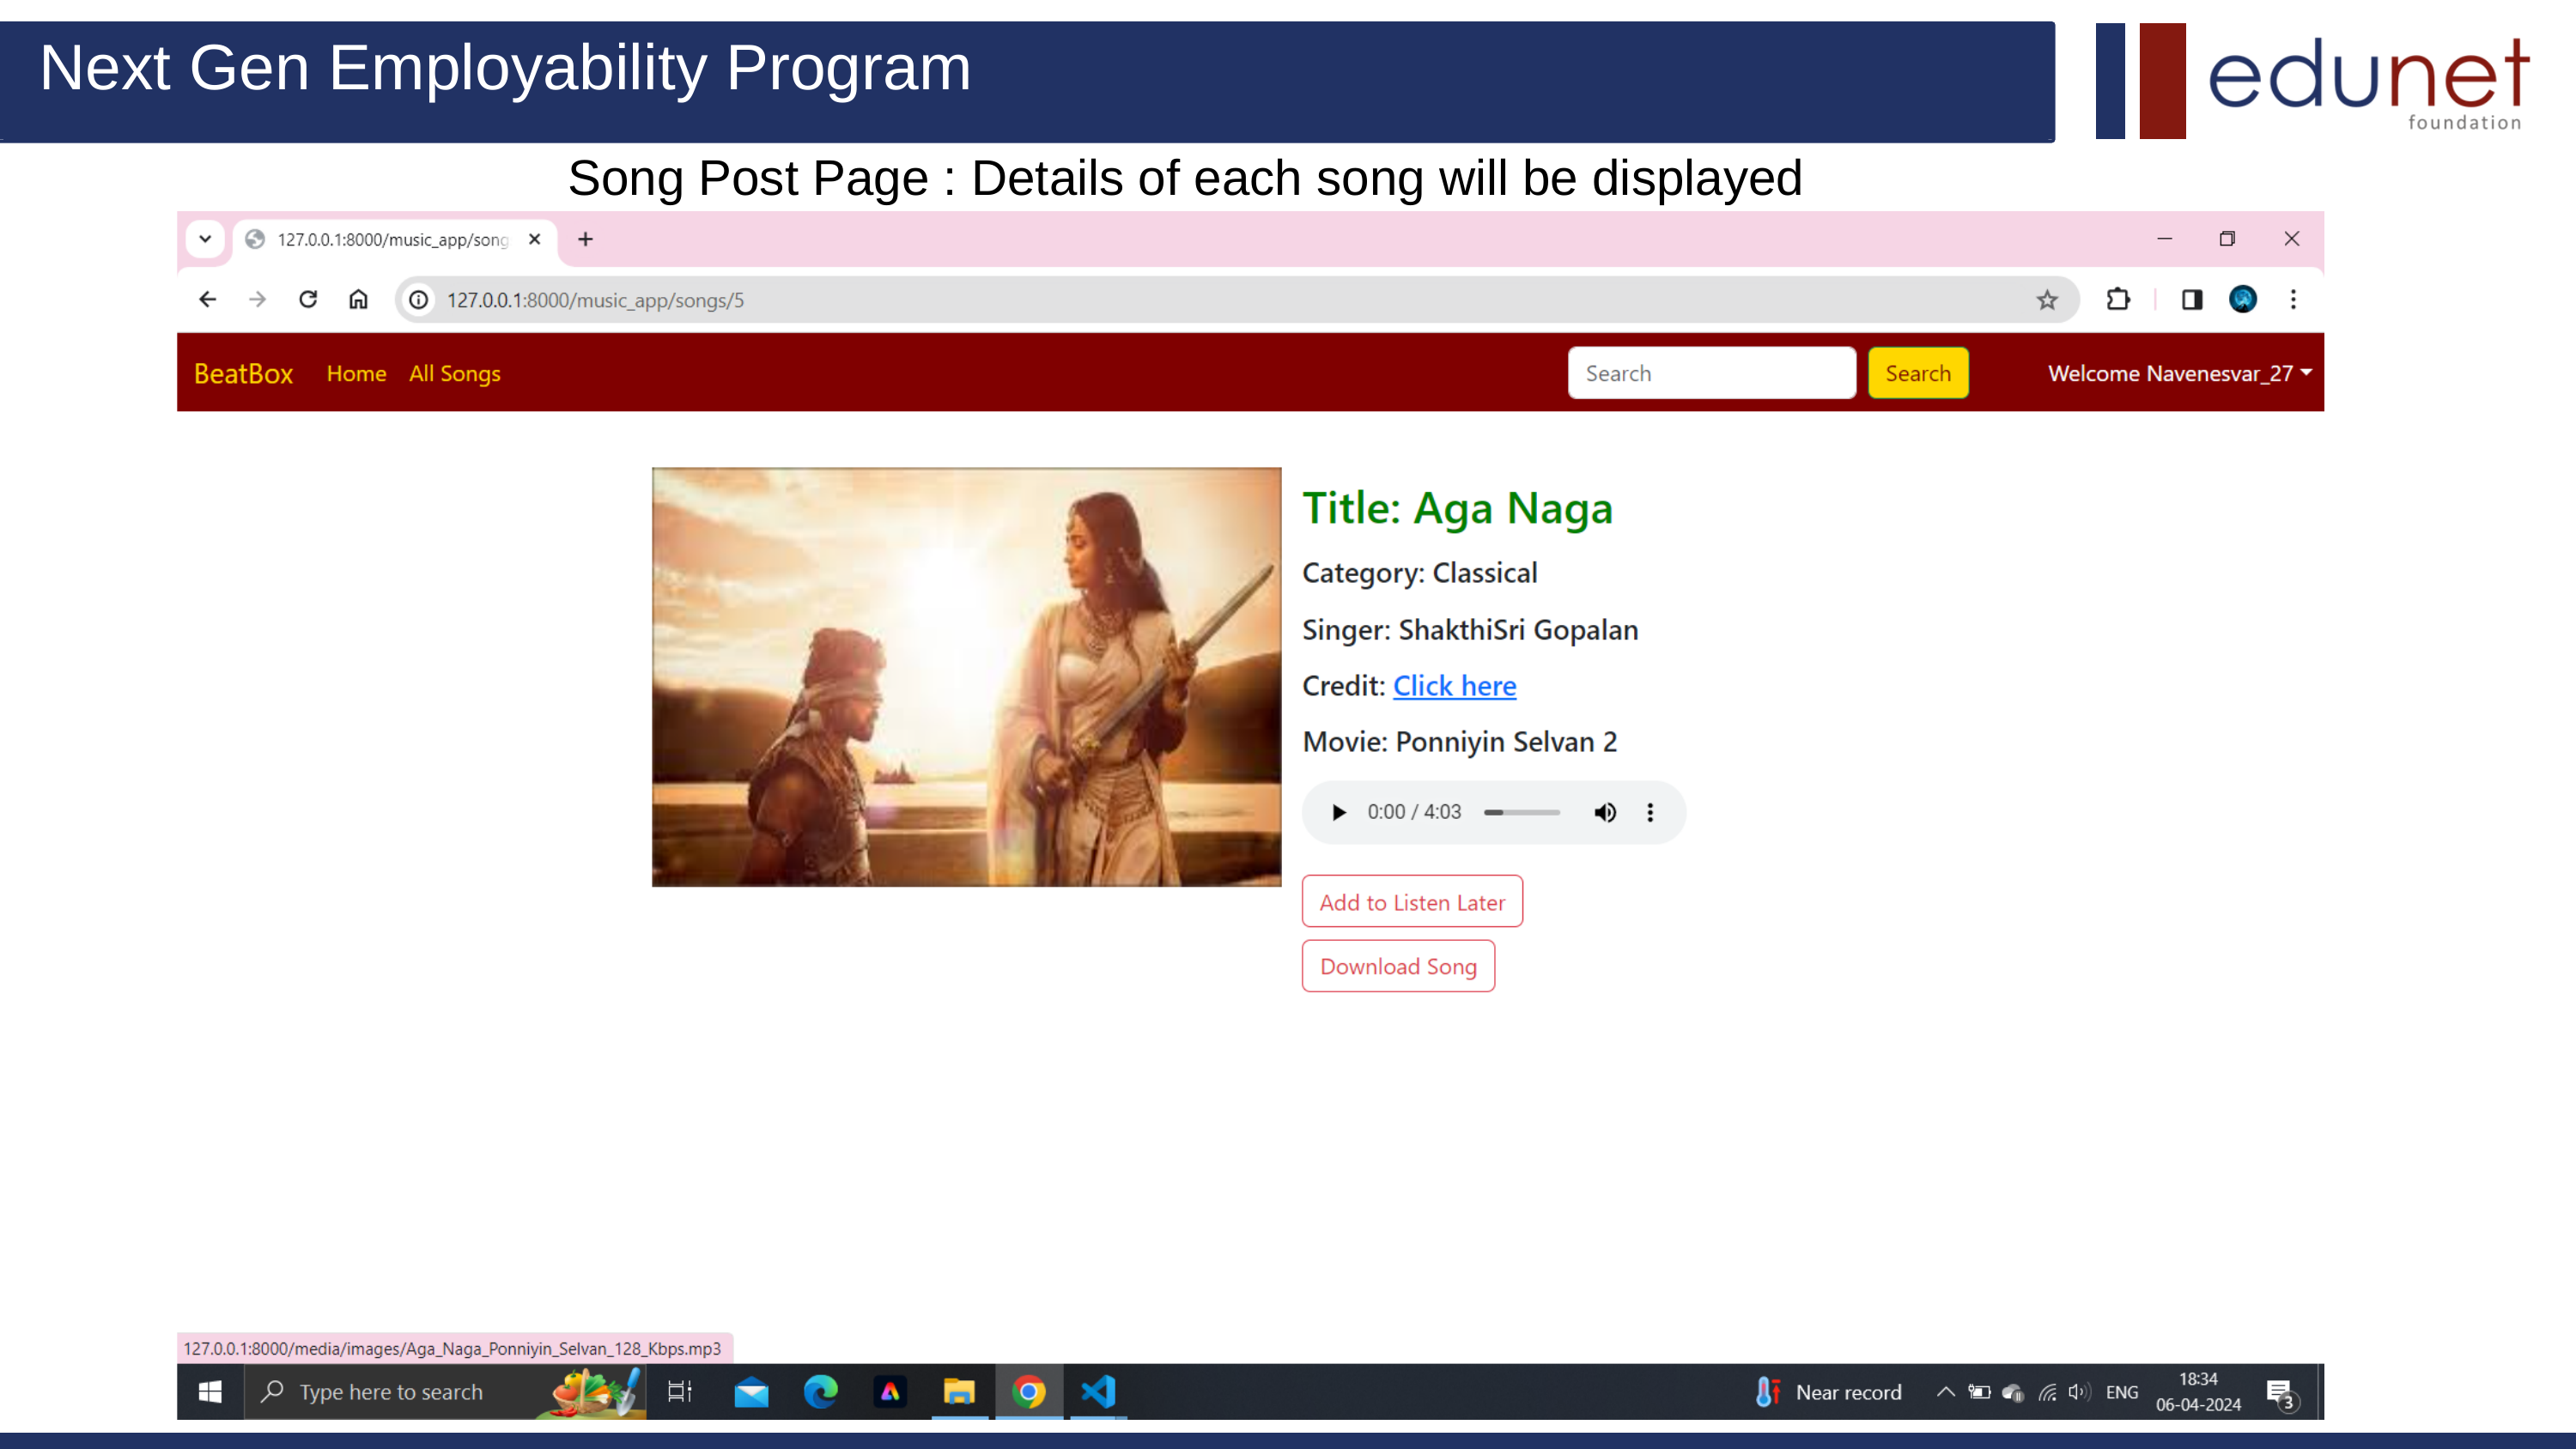

Next Gen Employability Program
Song Post Page : Details of each song will be displayed